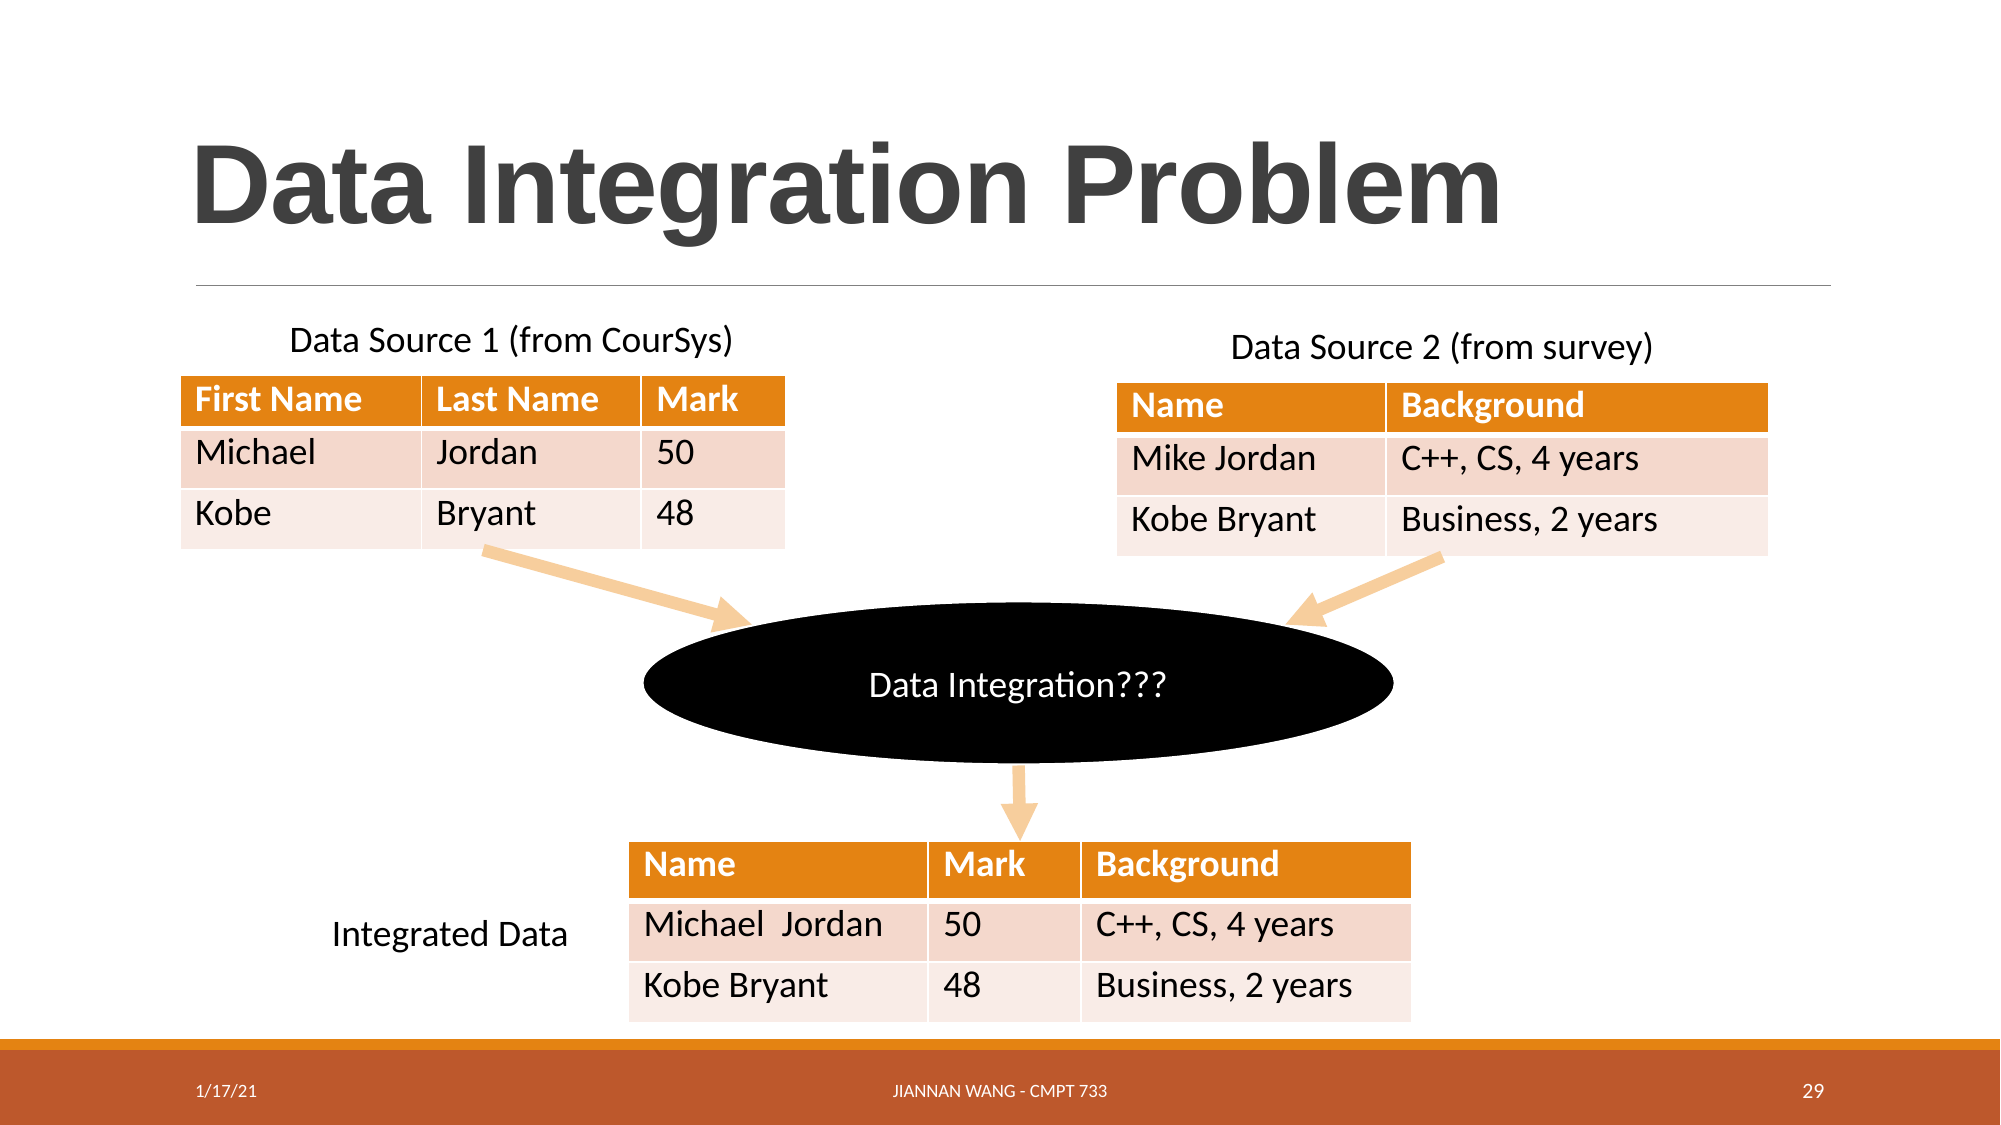

# Data Integration Problem
Data Source 1 (from CourSys)
Data Source 2 (from survey)
| First Name | Last Name | Mark |
| --- | --- | --- |
| Michael | Jordan | 50 |
| Kobe | Bryant | 48 |
| Name | Background |
| --- | --- |
| Mike Jordan | C++, CS, 4 years |
| Kobe Bryant | Business, 2 years |
Data Integration???
| Name | Mark | Background |
| --- | --- | --- |
| Michael Jordan | 50 | C++, CS, 4 years |
| Kobe Bryant | 48 | Business, 2 years |
Integrated Data
1/17/21
Jiannan Wang - CMPT 733
29